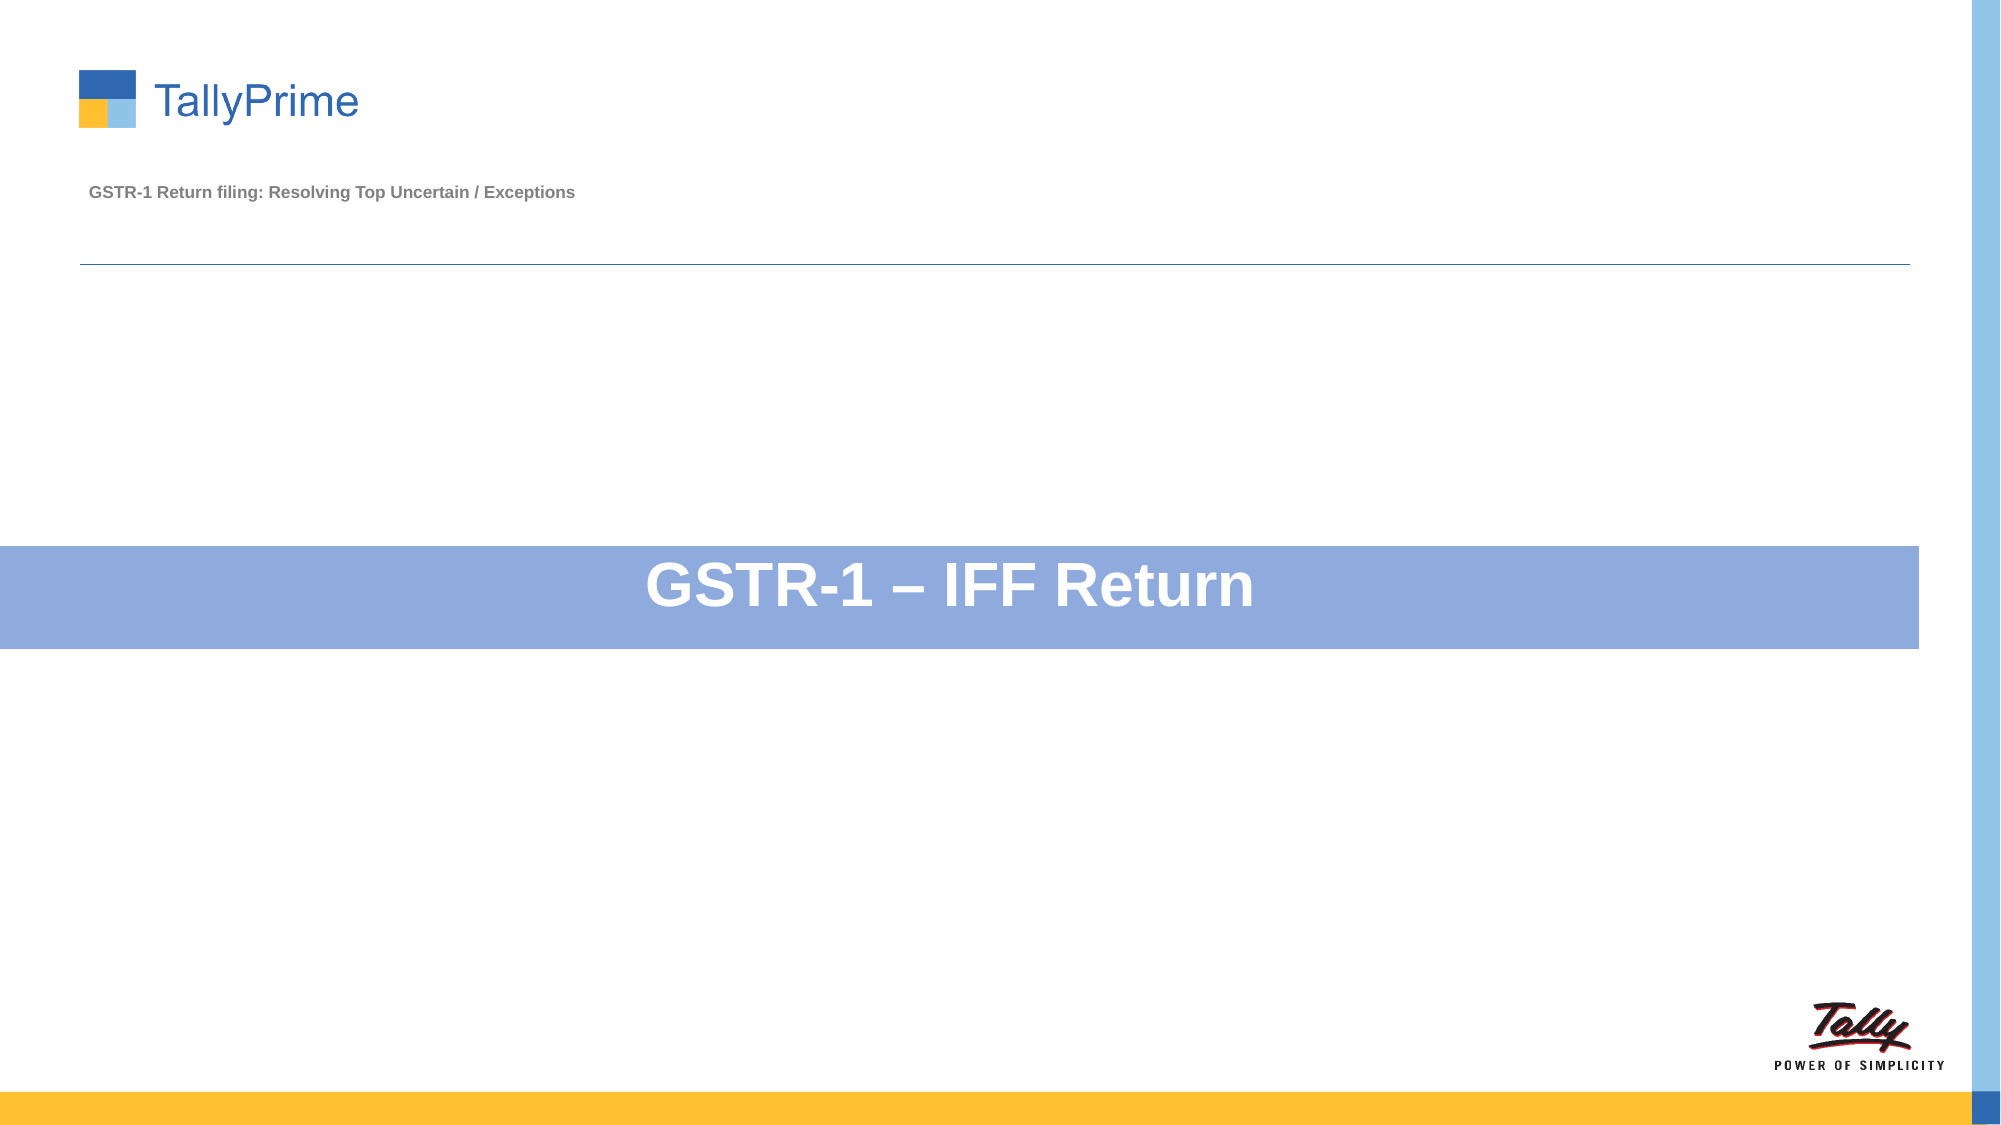

# GSTR-1 Return filing: Resolving Top Uncertain / Exceptions
GSTR-1 – IFF Return